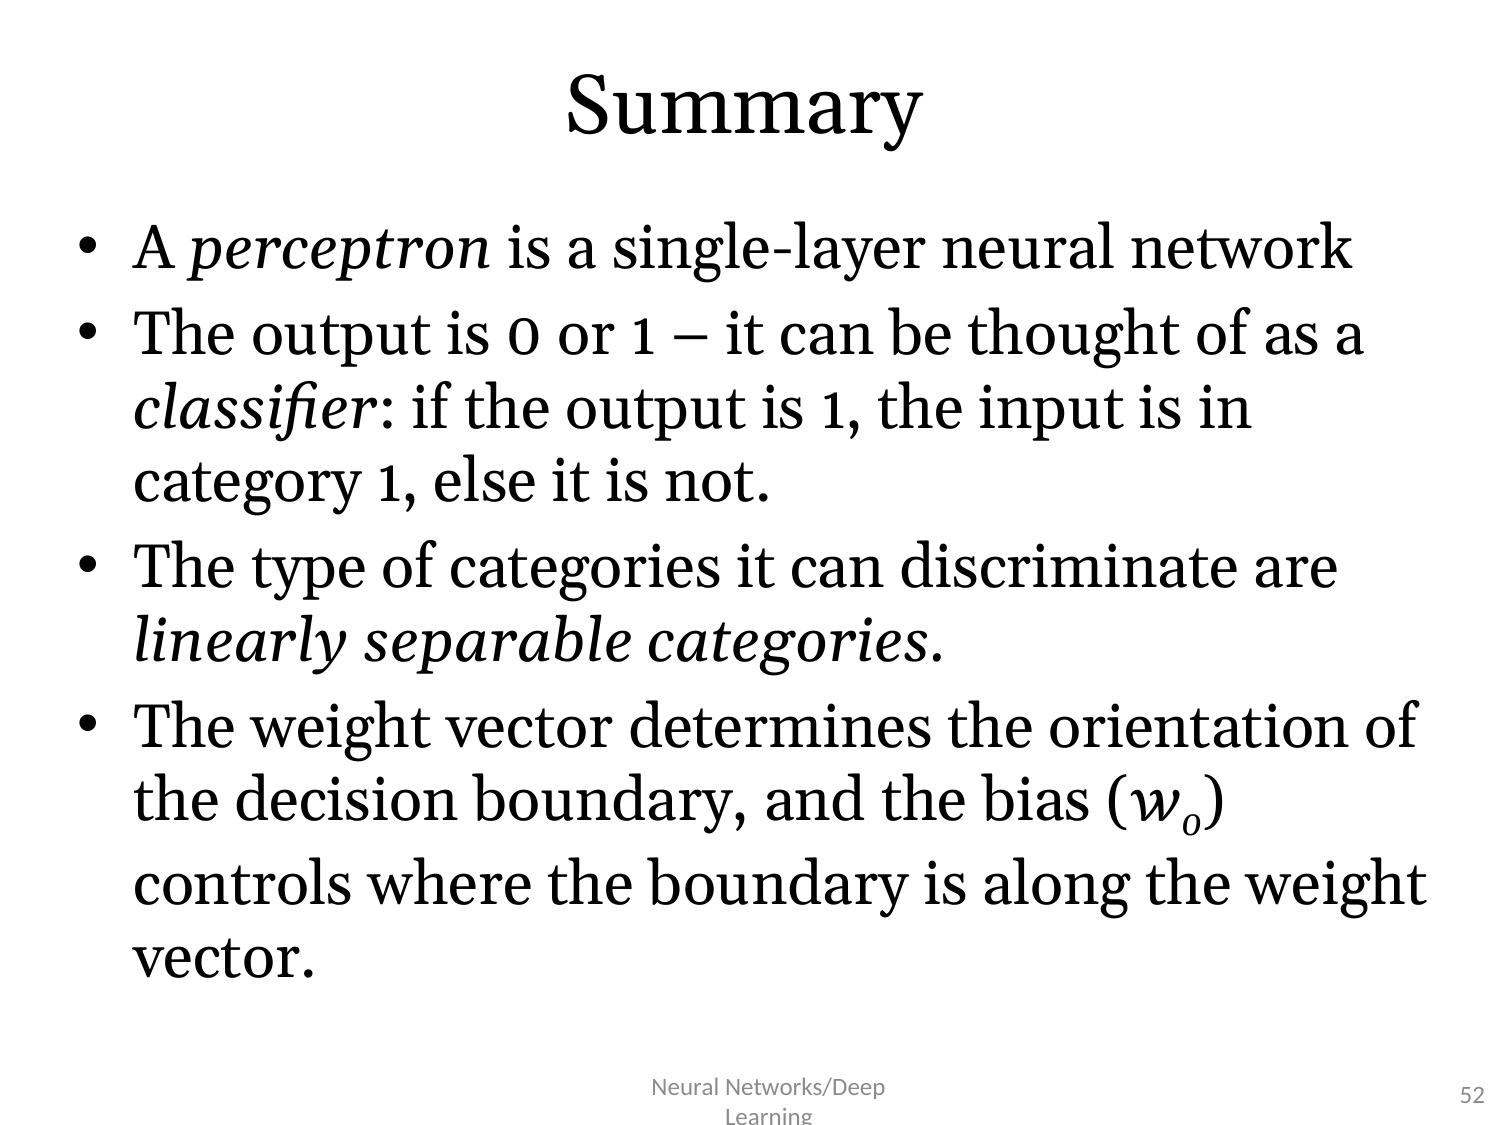

# Summary
A perceptron is a single-layer neural network
The output is 0 or 1 – it can be thought of as a classifier: if the output is 1, the input is in category 1, else it is not.
The type of categories it can discriminate are linearly separable categories.
The weight vector determines the orientation of the decision boundary, and the bias (w0) controls where the boundary is along the weight vector.
52
Neural Networks/Deep Learning